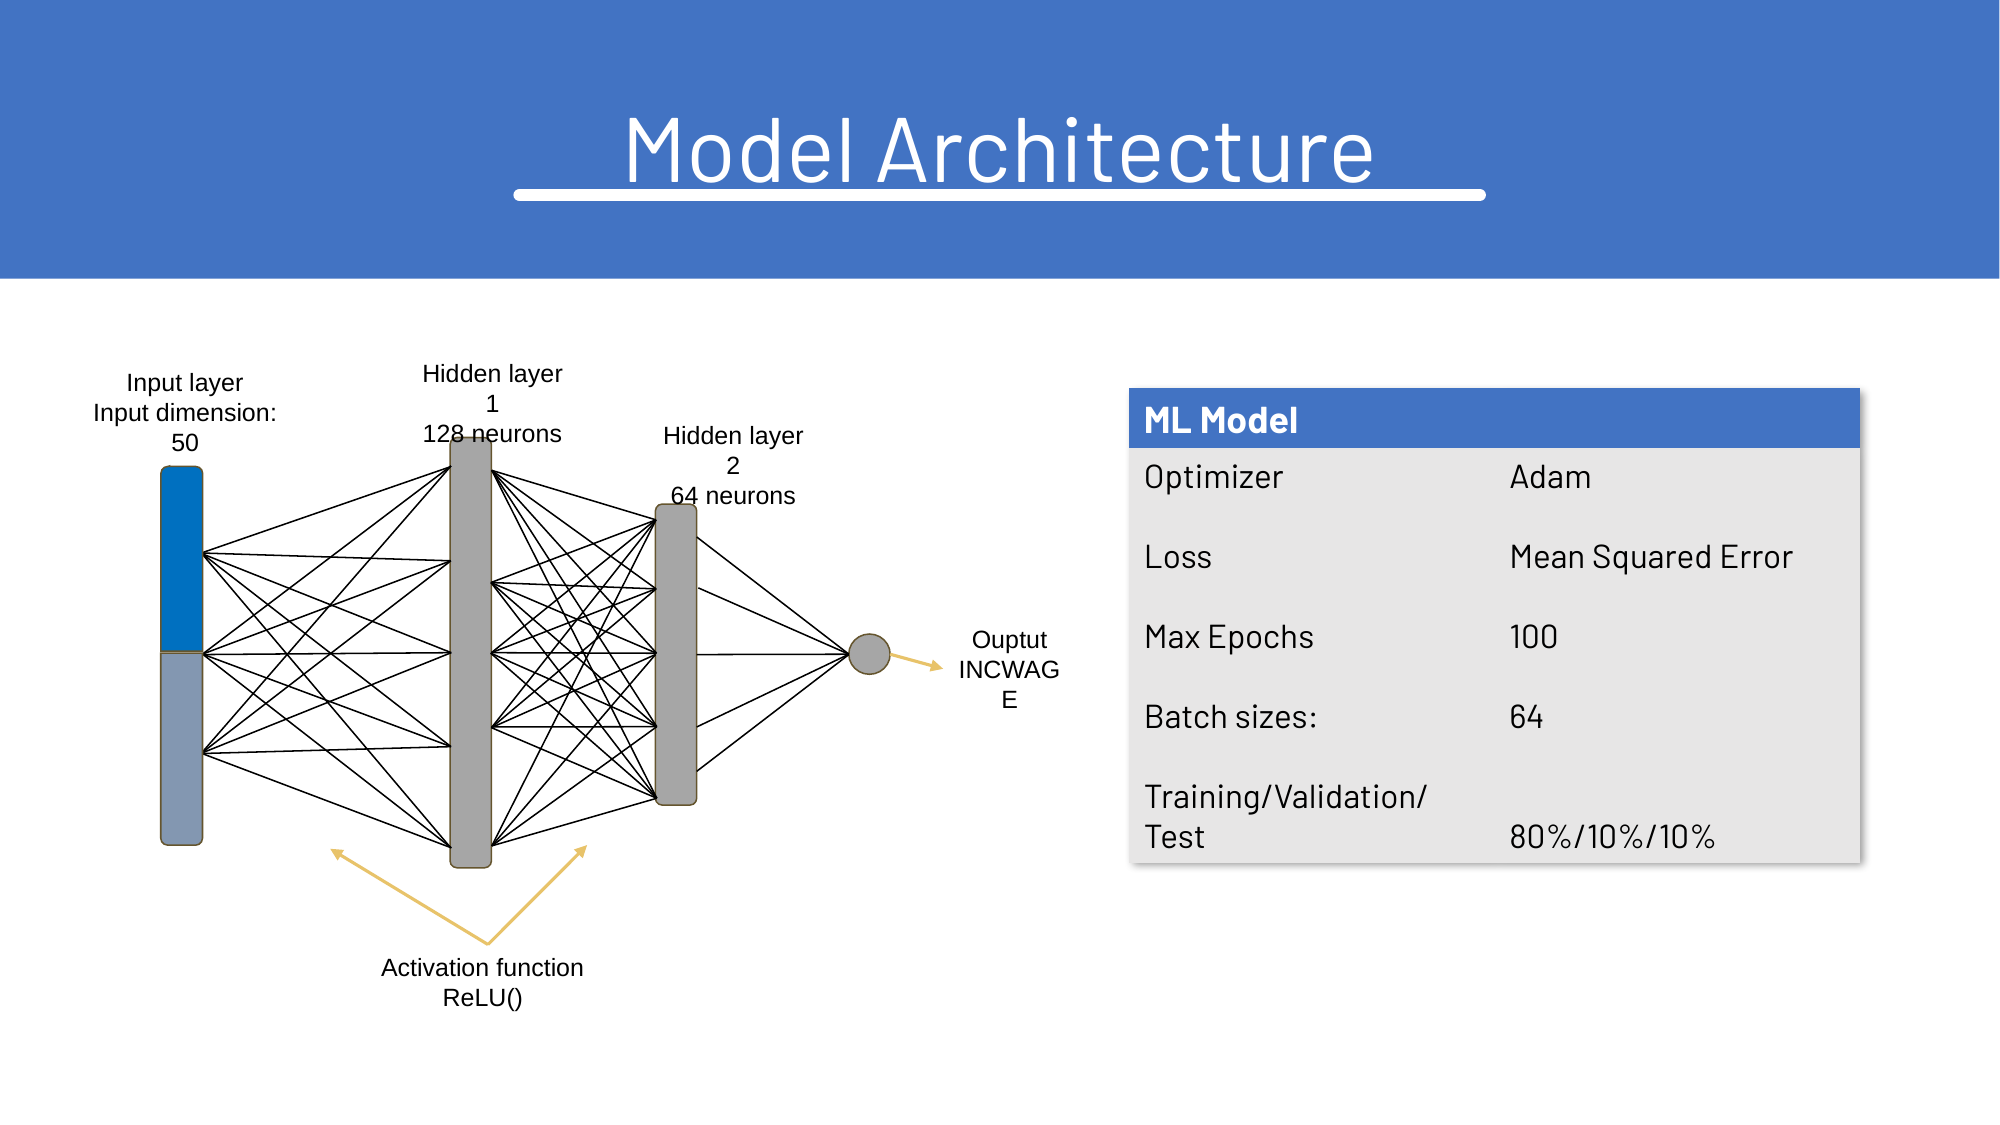

# Model Architecture
Hidden layer 1
128 neurons
Input layer
Input dimension: 50
| ML Model |  |
| --- | --- |
| Optimizer Loss Max Epochs Batch sizes: Training/Validation/Test | Adam Mean Squared Error 100 64 80%/10%/10% |
Hidden layer 2
64 neurons

Ouptut
INCWAGE

Activation function
ReLU()